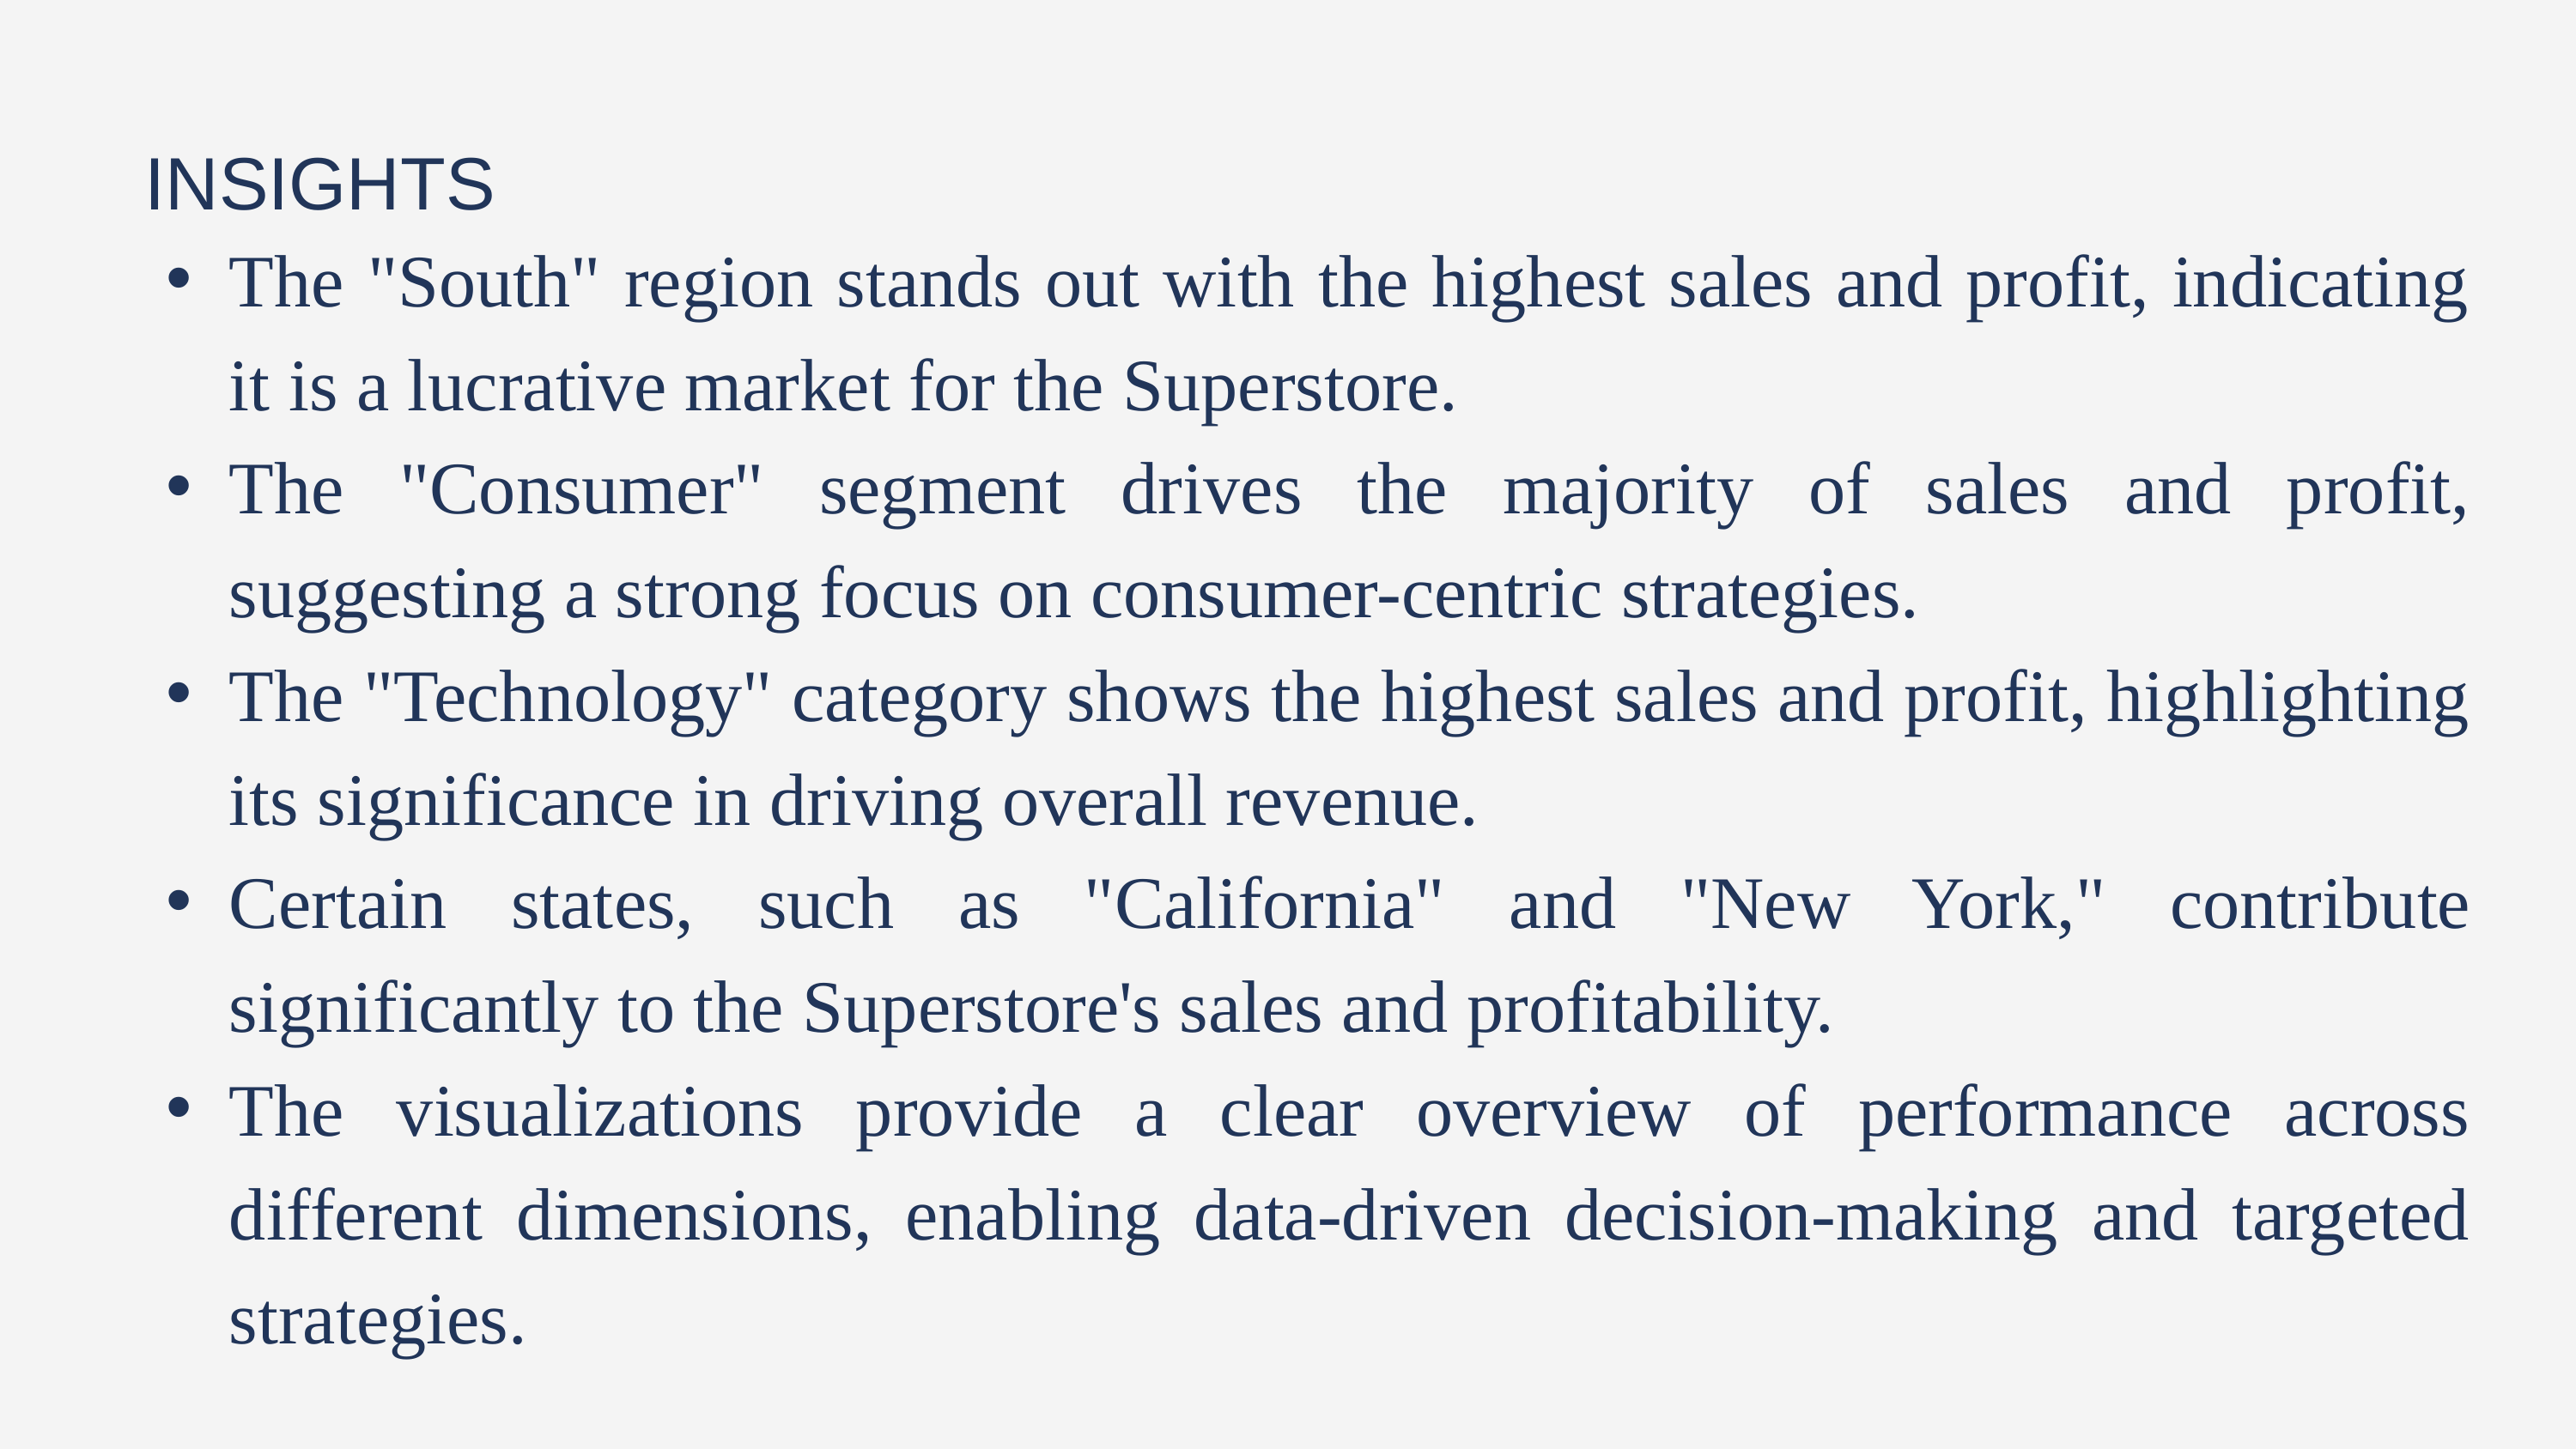

INSIGHTS

The "South" region stands out with the highest sales and profit, indicating it is a lucrative market for the Superstore.
The "Consumer" segment drives the majority of sales and profit, suggesting a strong focus on consumer-centric strategies.
The "Technology" category shows the highest sales and profit, highlighting its significance in driving overall revenue.
Certain states, such as "California" and "New York," contribute significantly to the Superstore's sales and profitability.
The visualizations provide a clear overview of performance across different dimensions, enabling data-driven decision-making and targeted strategies.